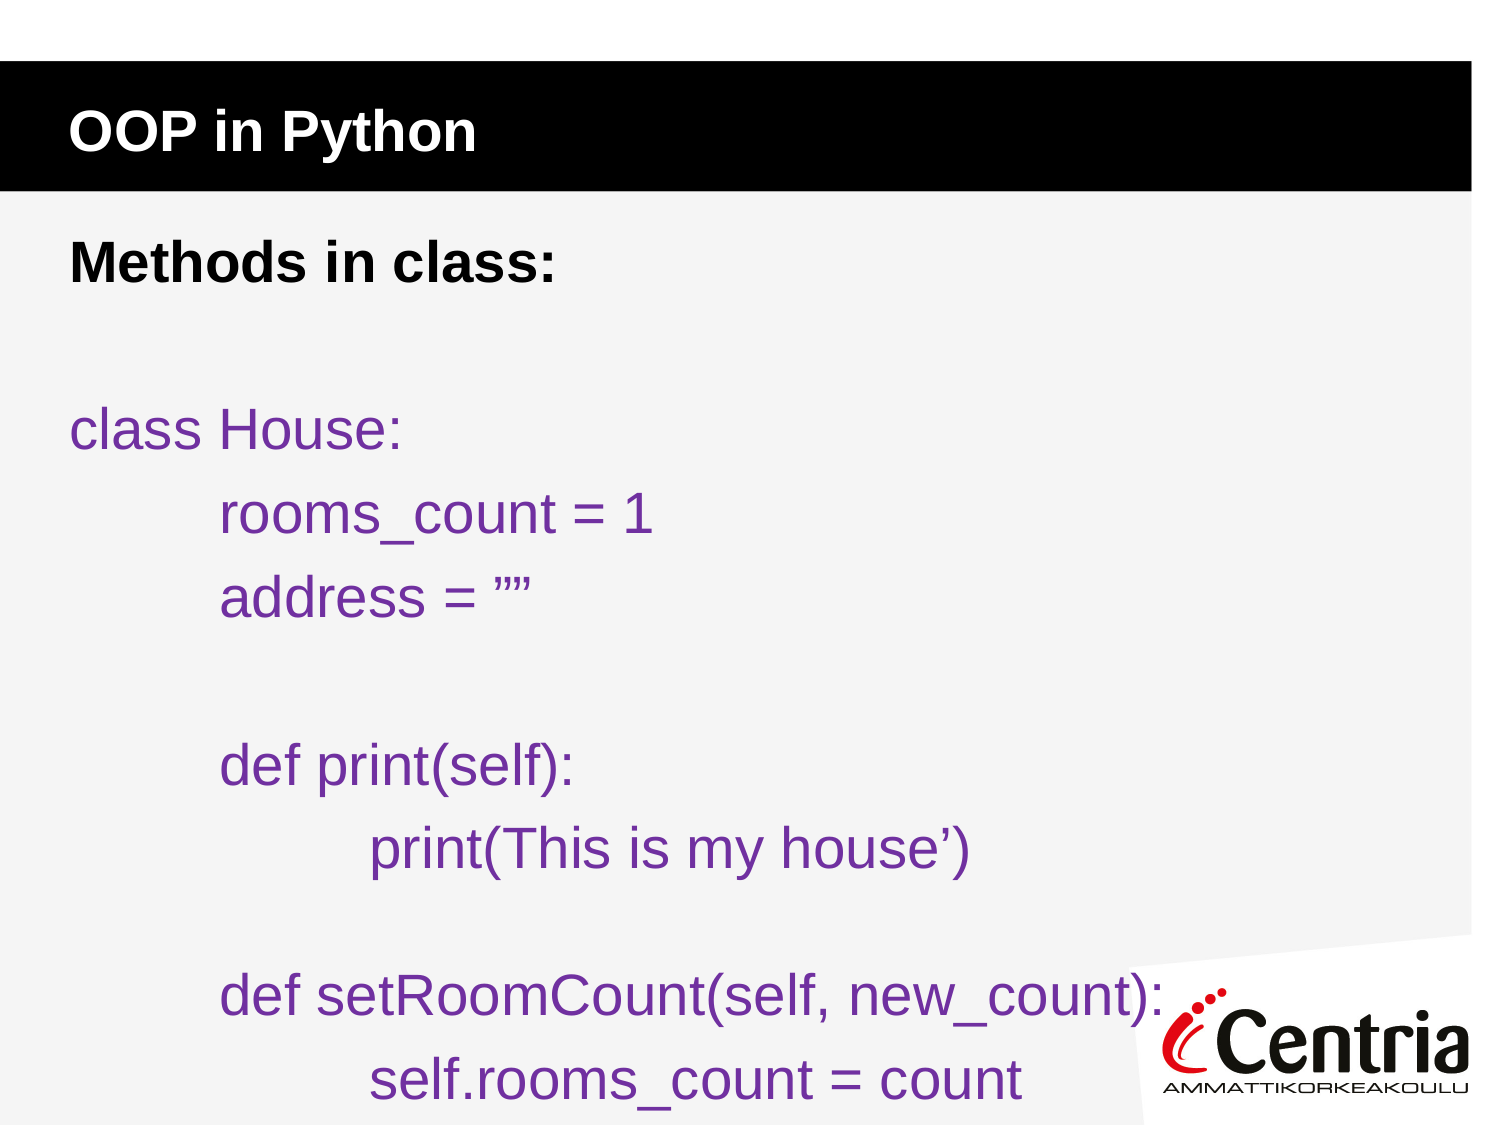

OOP in Python
Methods in class:

class House:
	rooms_count = 1
	address = ””

	def print(self):
		print(This is my house’)
	def setRoomCount(self, new_count):
		self.rooms_count = count